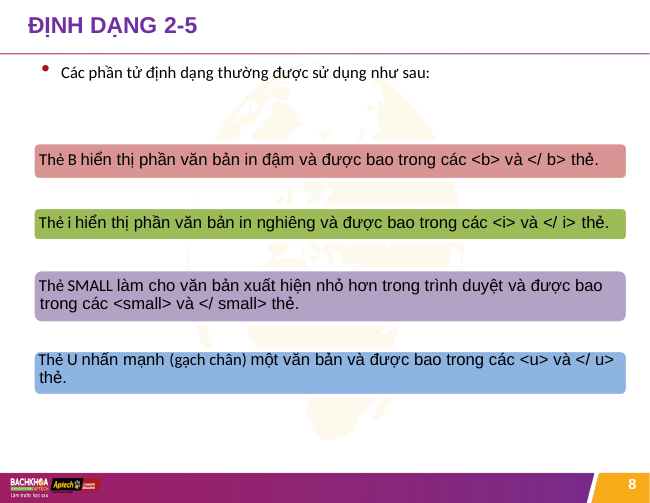

# ĐỊNH DẠNG 2-5
Các phần tử định dạng thường được sử dụng như sau:

Thẻ B hiển thị phần văn bản in đậm và được bao trong các <b> và </ b> thẻ.

Thẻ i hiển thị phần văn bản in nghiêng và được bao trong các <i> và </ i> thẻ.

Thẻ SMALL làm cho văn bản xuất hiện nhỏ hơn trong trình duyệt và được bao  trong các <small> và </ small> thẻ.

Thẻ U nhấn mạnh (gạch chân) một văn bản và được bao trong các <u> và </ u>  thẻ.

8